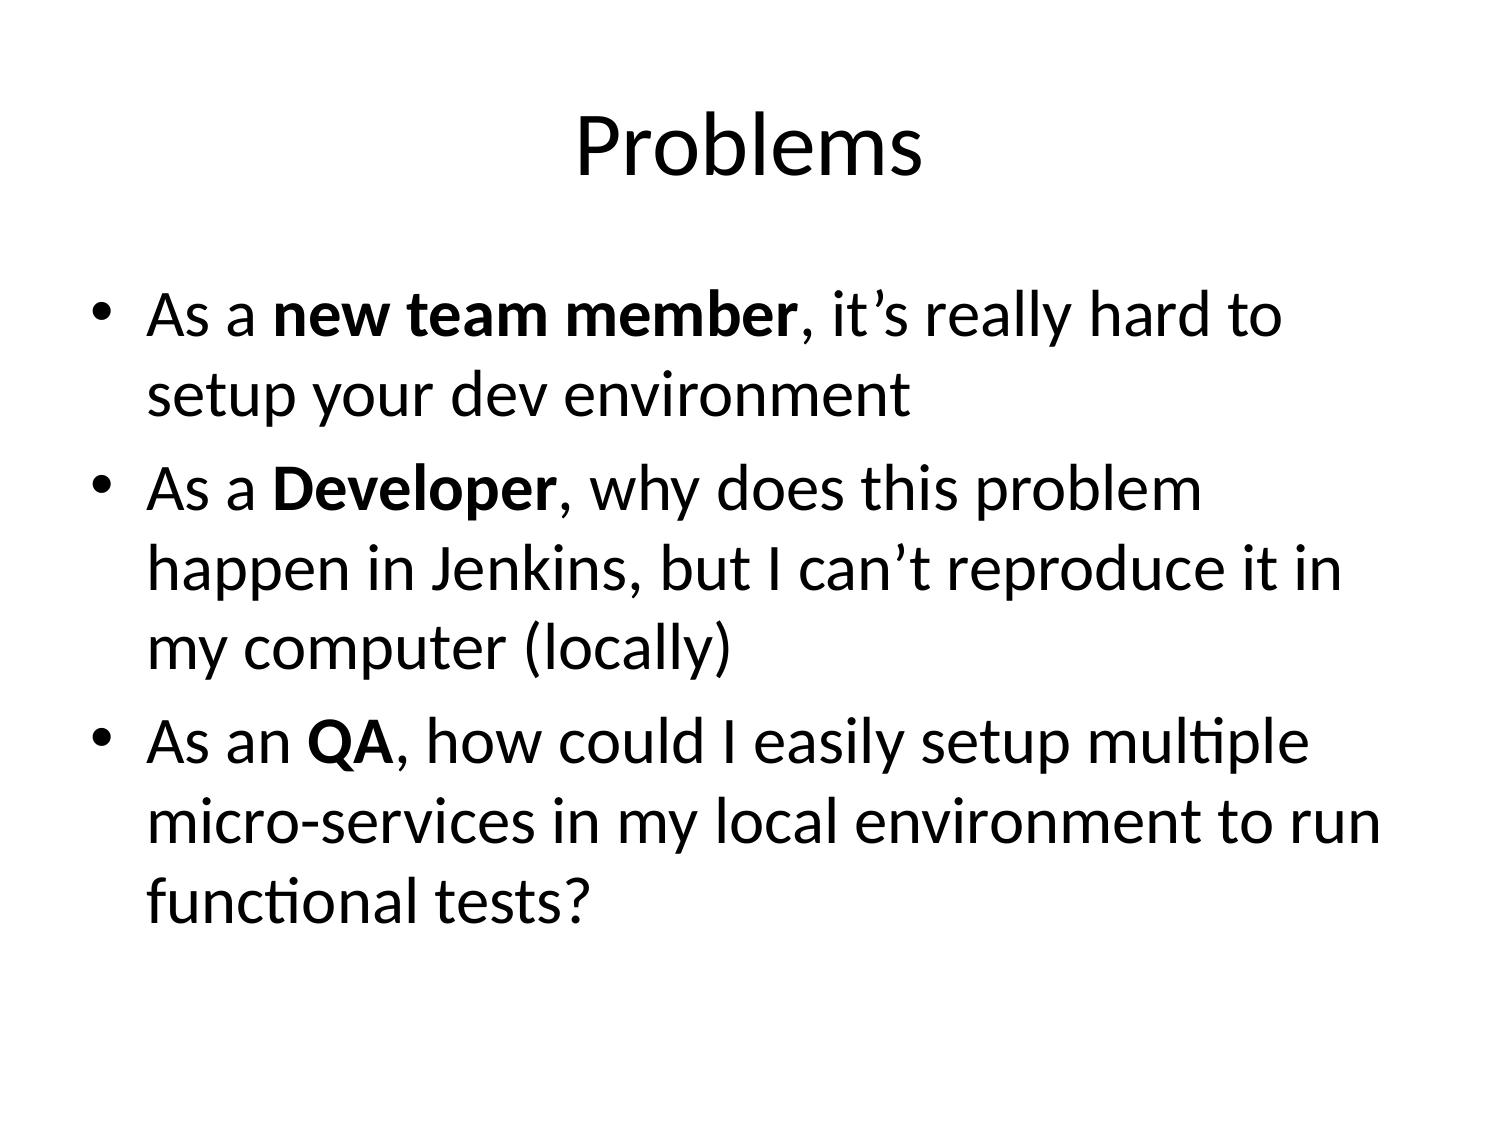

# Problems
As a new team member, it’s really hard to setup your dev environment
As a Developer, why does this problem happen in Jenkins, but I can’t reproduce it in my computer (locally)
As an QA, how could I easily setup multiple micro-services in my local environment to run functional tests?